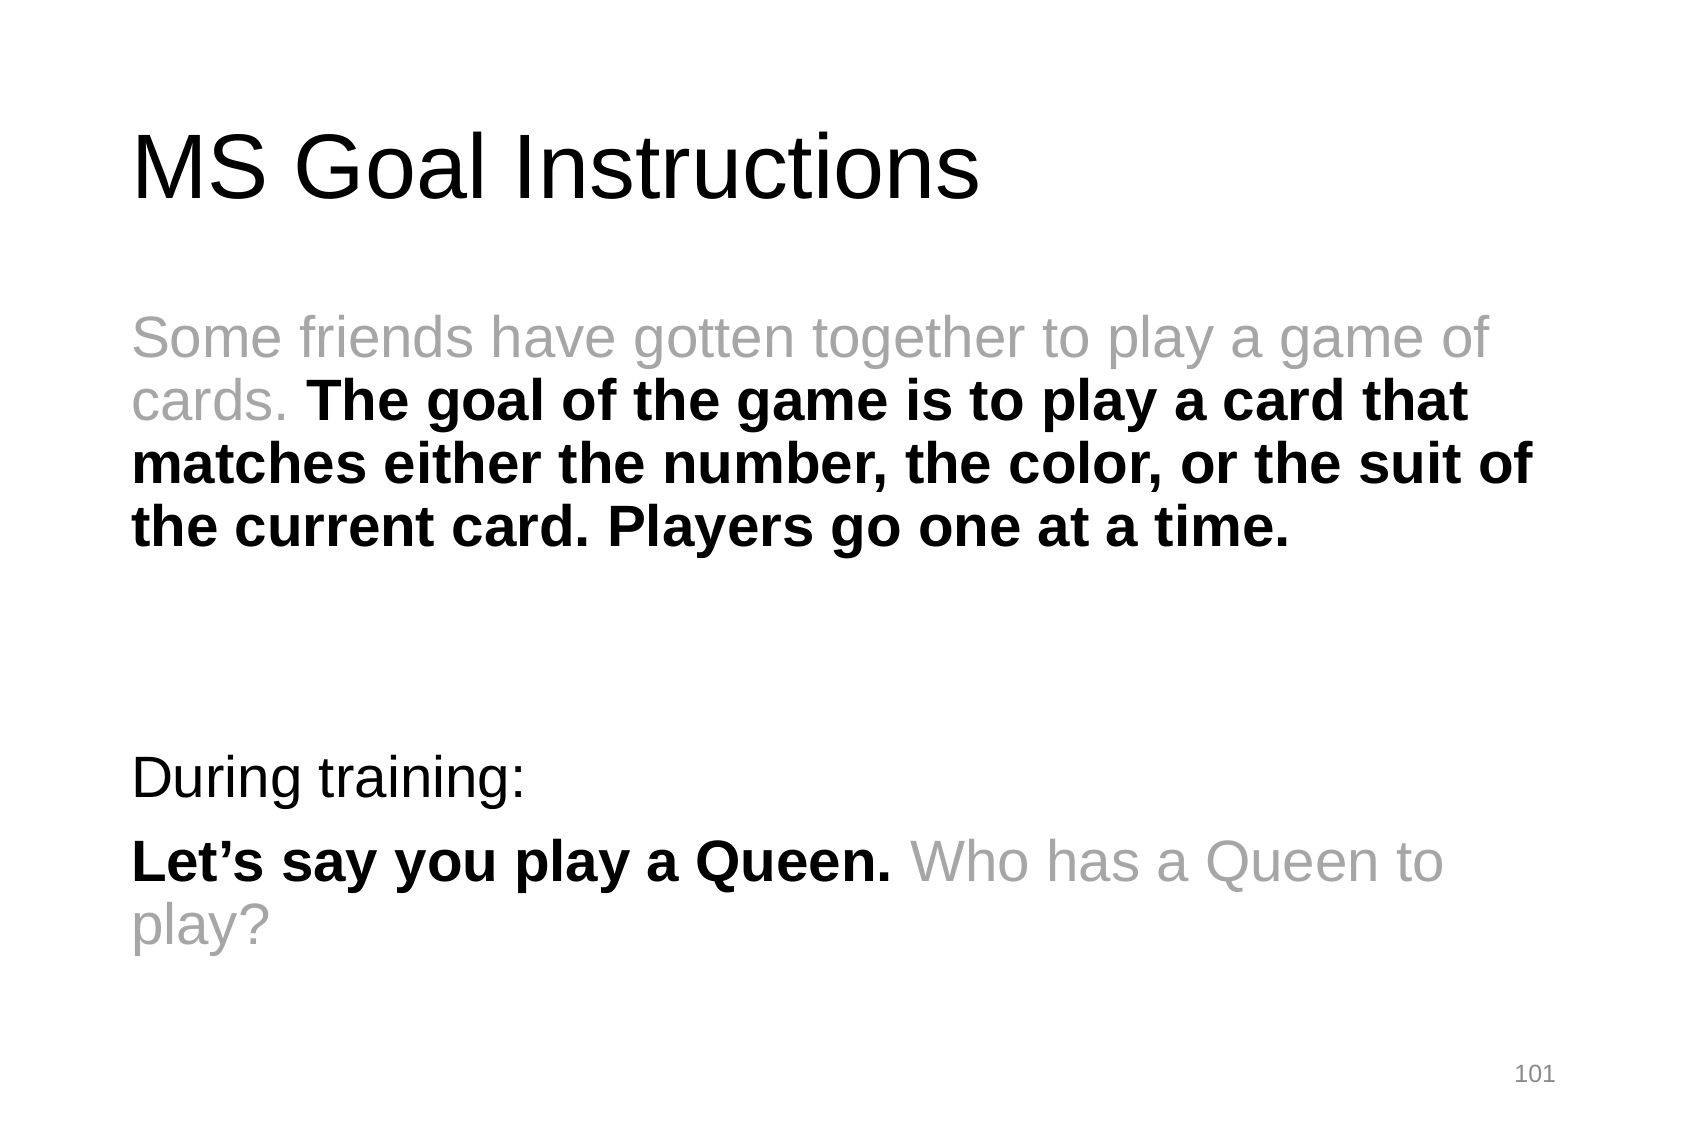

# MS Goal Instructions
Some friends have gotten together to play a game of cards. The goal of the game is to play a card that matches either the number, the color, or the suit of the current card. Players go one at a time.

During training:
Let’s say you play a Queen. Who has a Queen to play?
101